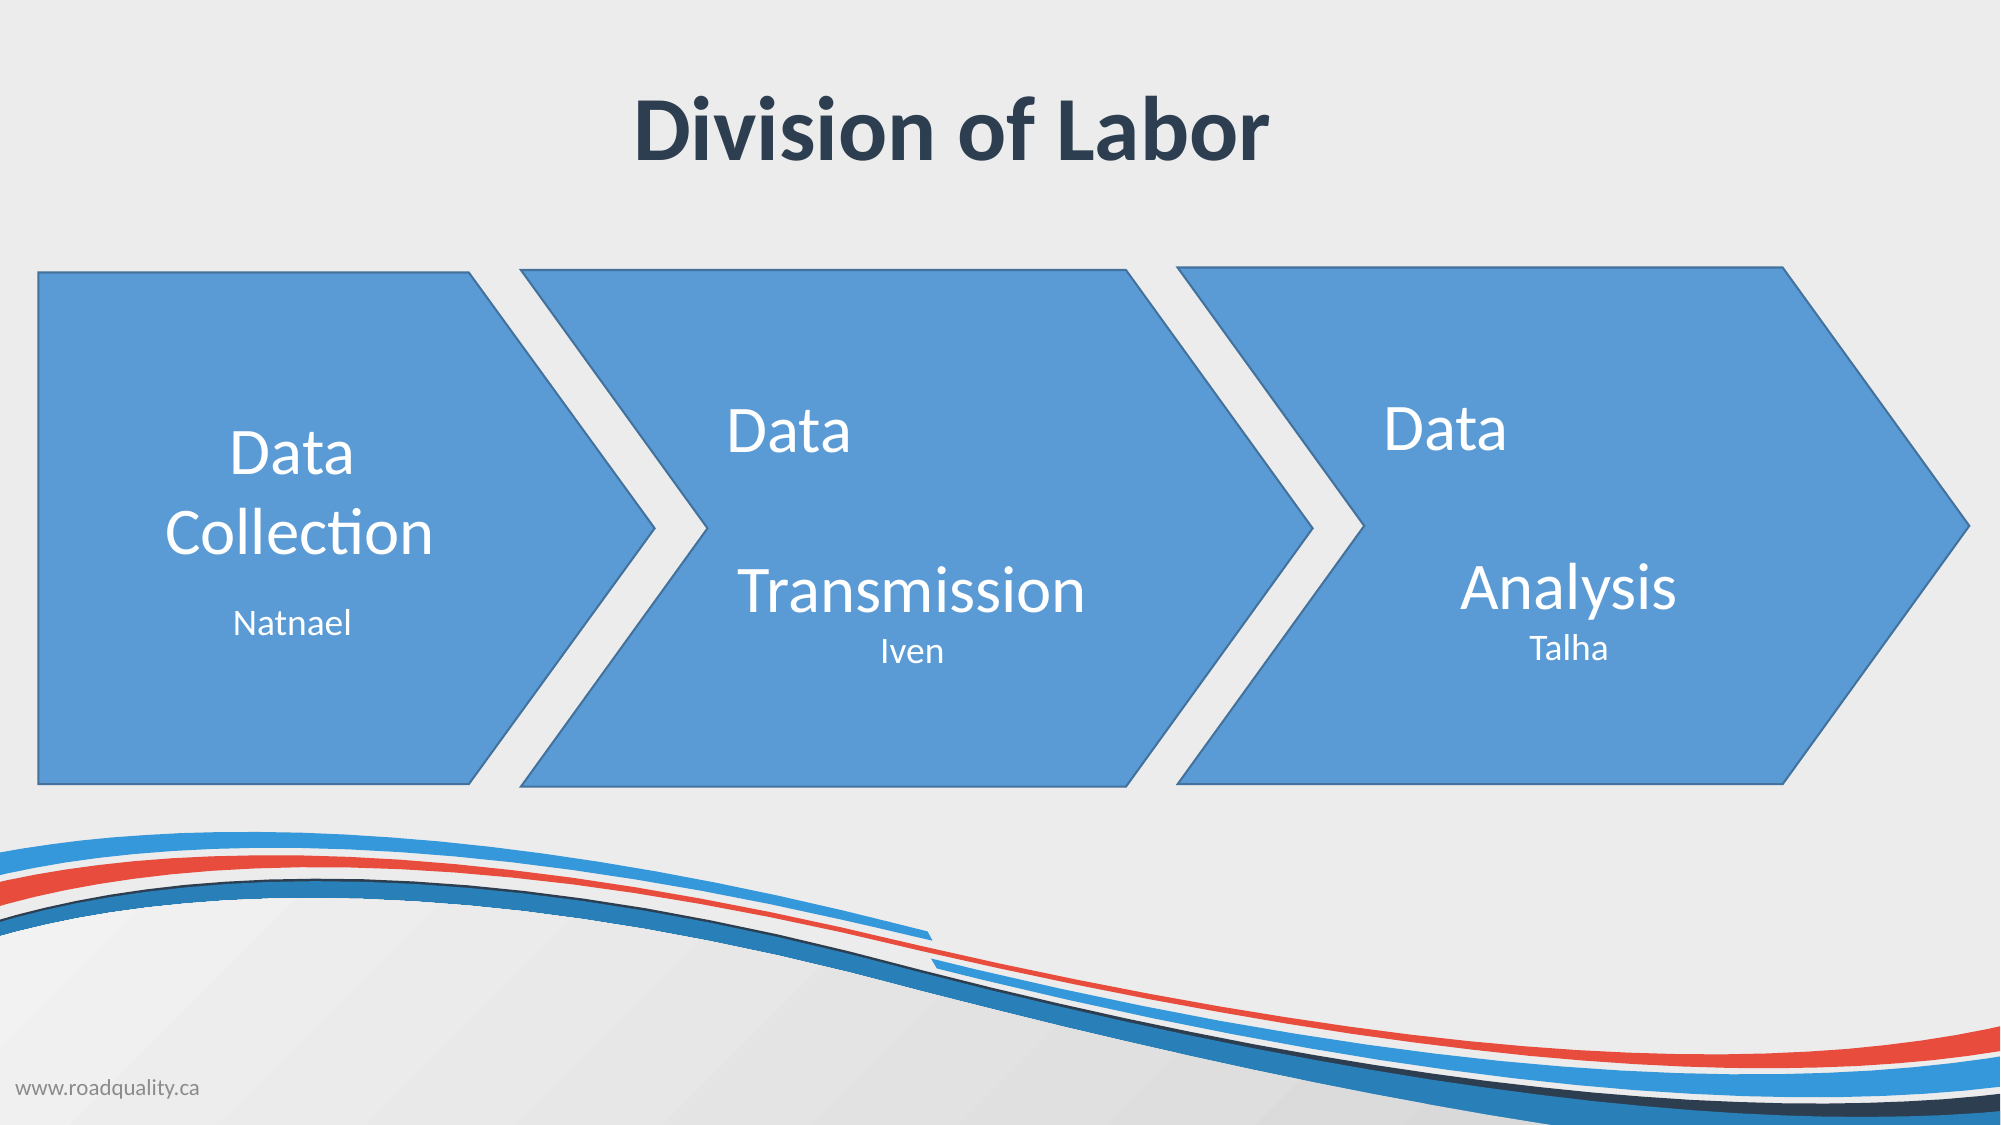

# Division of Labor
Data                                       Analysis
Talha
Data                                       Transmission
Iven
Data
Collection
Natnael
www.roadquality.ca